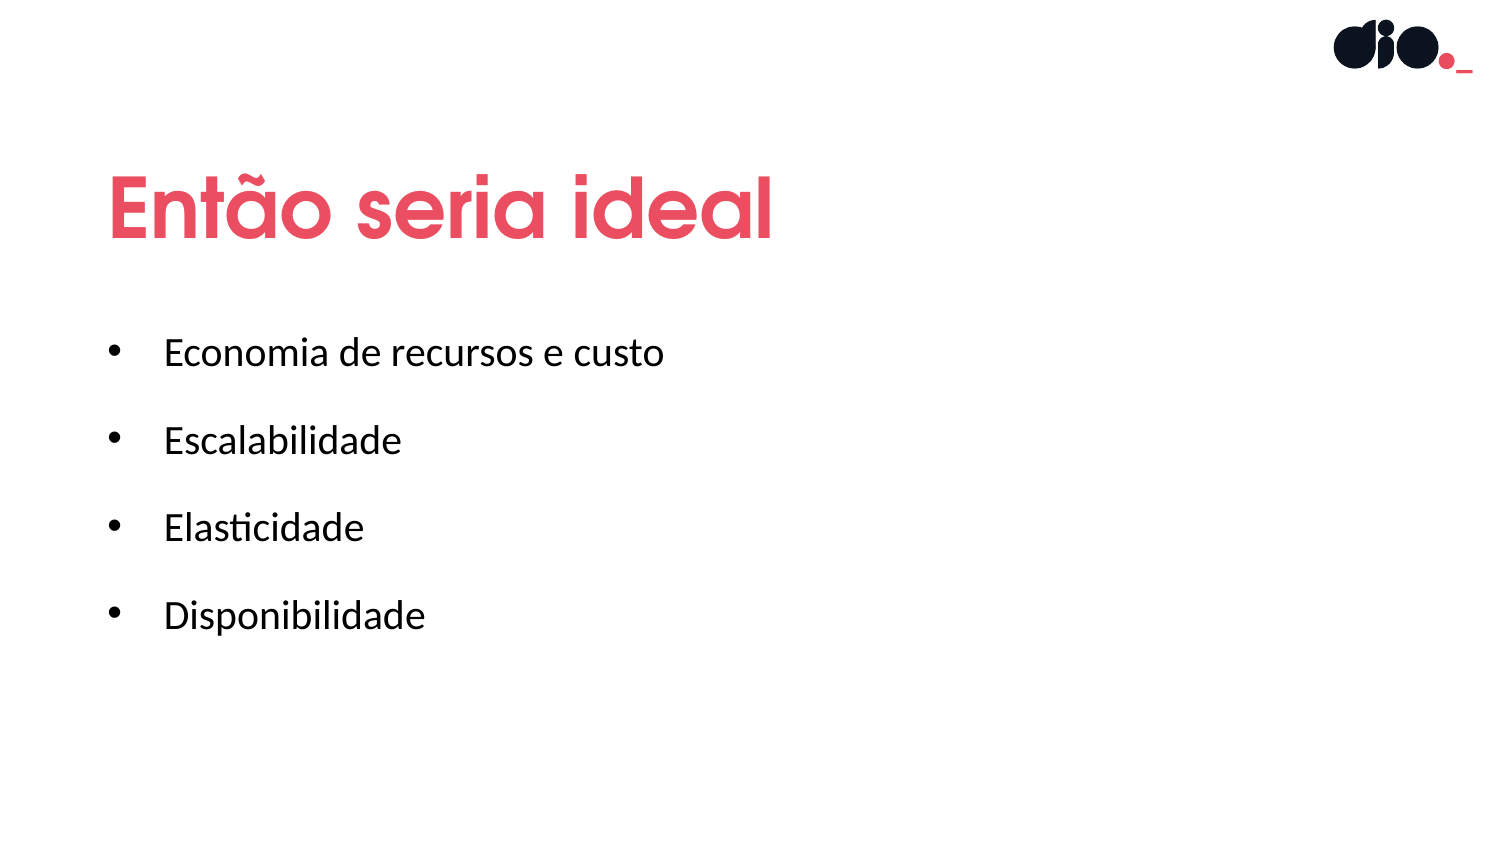

Então seria ideal
Economia de recursos e custo
Escalabilidade
Elasticidade
Disponibilidade